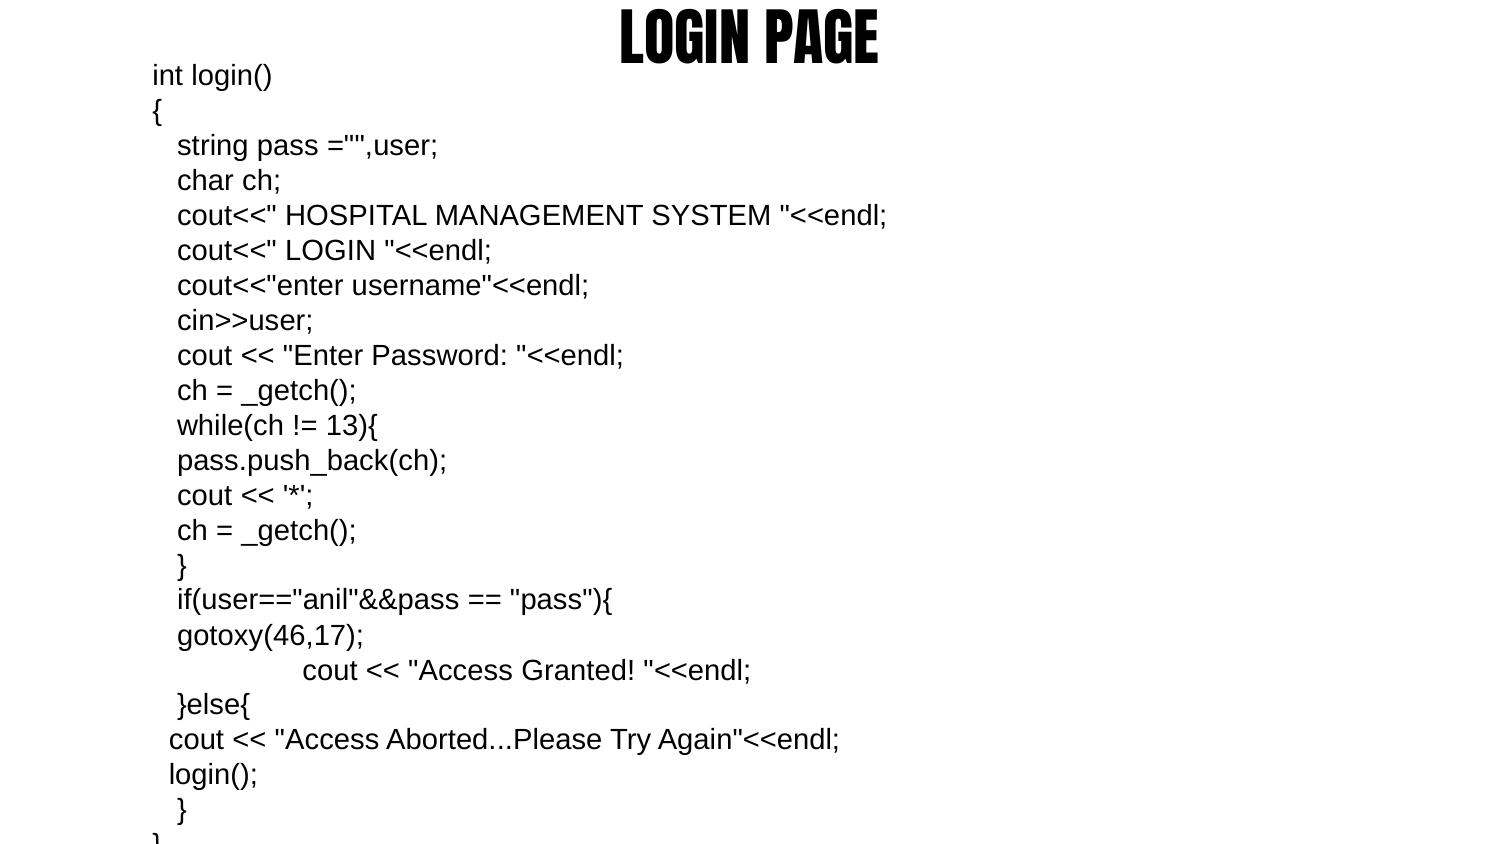

LOGIN PAGE

int login()
{
   string pass ="",user;
   char ch;
   cout<<" HOSPITAL MANAGEMENT SYSTEM "<<endl;
   cout<<" LOGIN "<<endl;
   cout<<"enter username"<<endl;
   cin>>user;
   cout << "Enter Password: "<<endl;
   ch = _getch();
   while(ch != 13){
   pass.push_back(ch);
   cout << '*';
   ch = _getch();
   }
   if(user=="anil"&&pass == "pass"){
   gotoxy(46,17);
	cout << "Access Granted! "<<endl;
   }else{
  cout << "Access Aborted...Please Try Again"<<endl;
  login();
   }
}